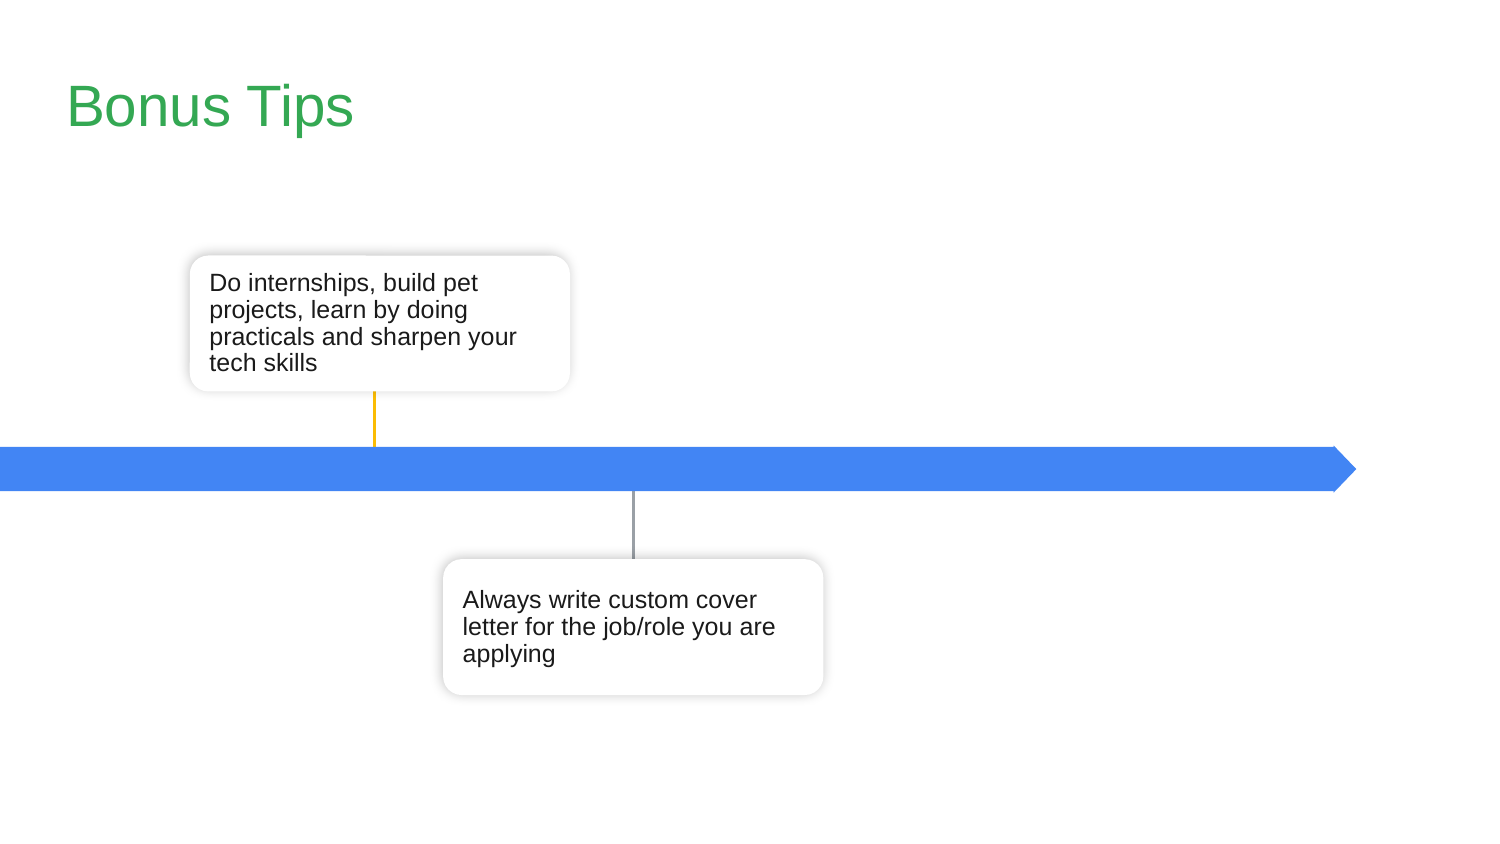

Bonus Tips
Do internships, build pet projects, learn by doing practicals and sharpen your tech skills

Always write custom cover letter for the job/role you are applying